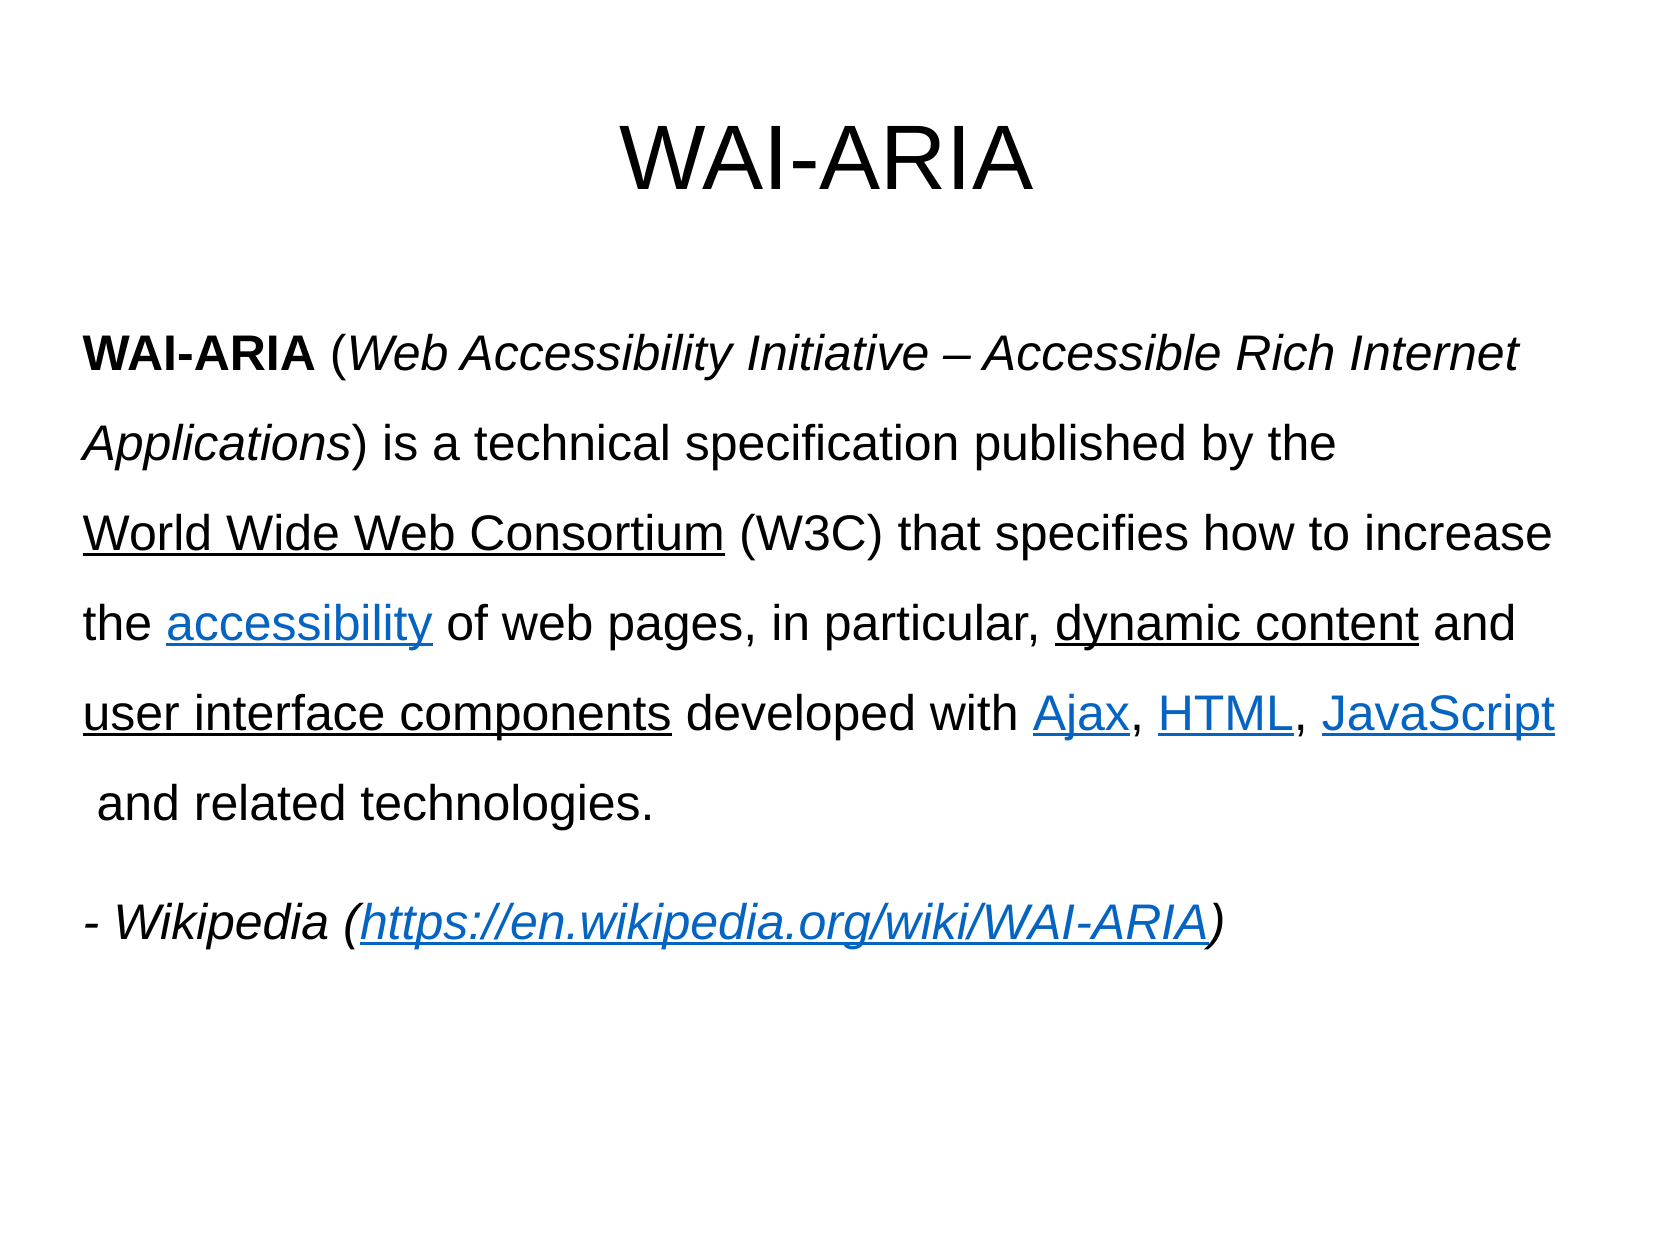

# WAI-ARIA
WAI-ARIA (Web Accessibility Initiative – Accessible Rich Internet Applications) is a technical specification published by the World Wide Web Consortium (W3C) that specifies how to increase the accessibility of web pages, in particular, dynamic content and user interface components developed with Ajax, HTML, JavaScript and related technologies.
- Wikipedia (https://en.wikipedia.org/wiki/WAI-ARIA)